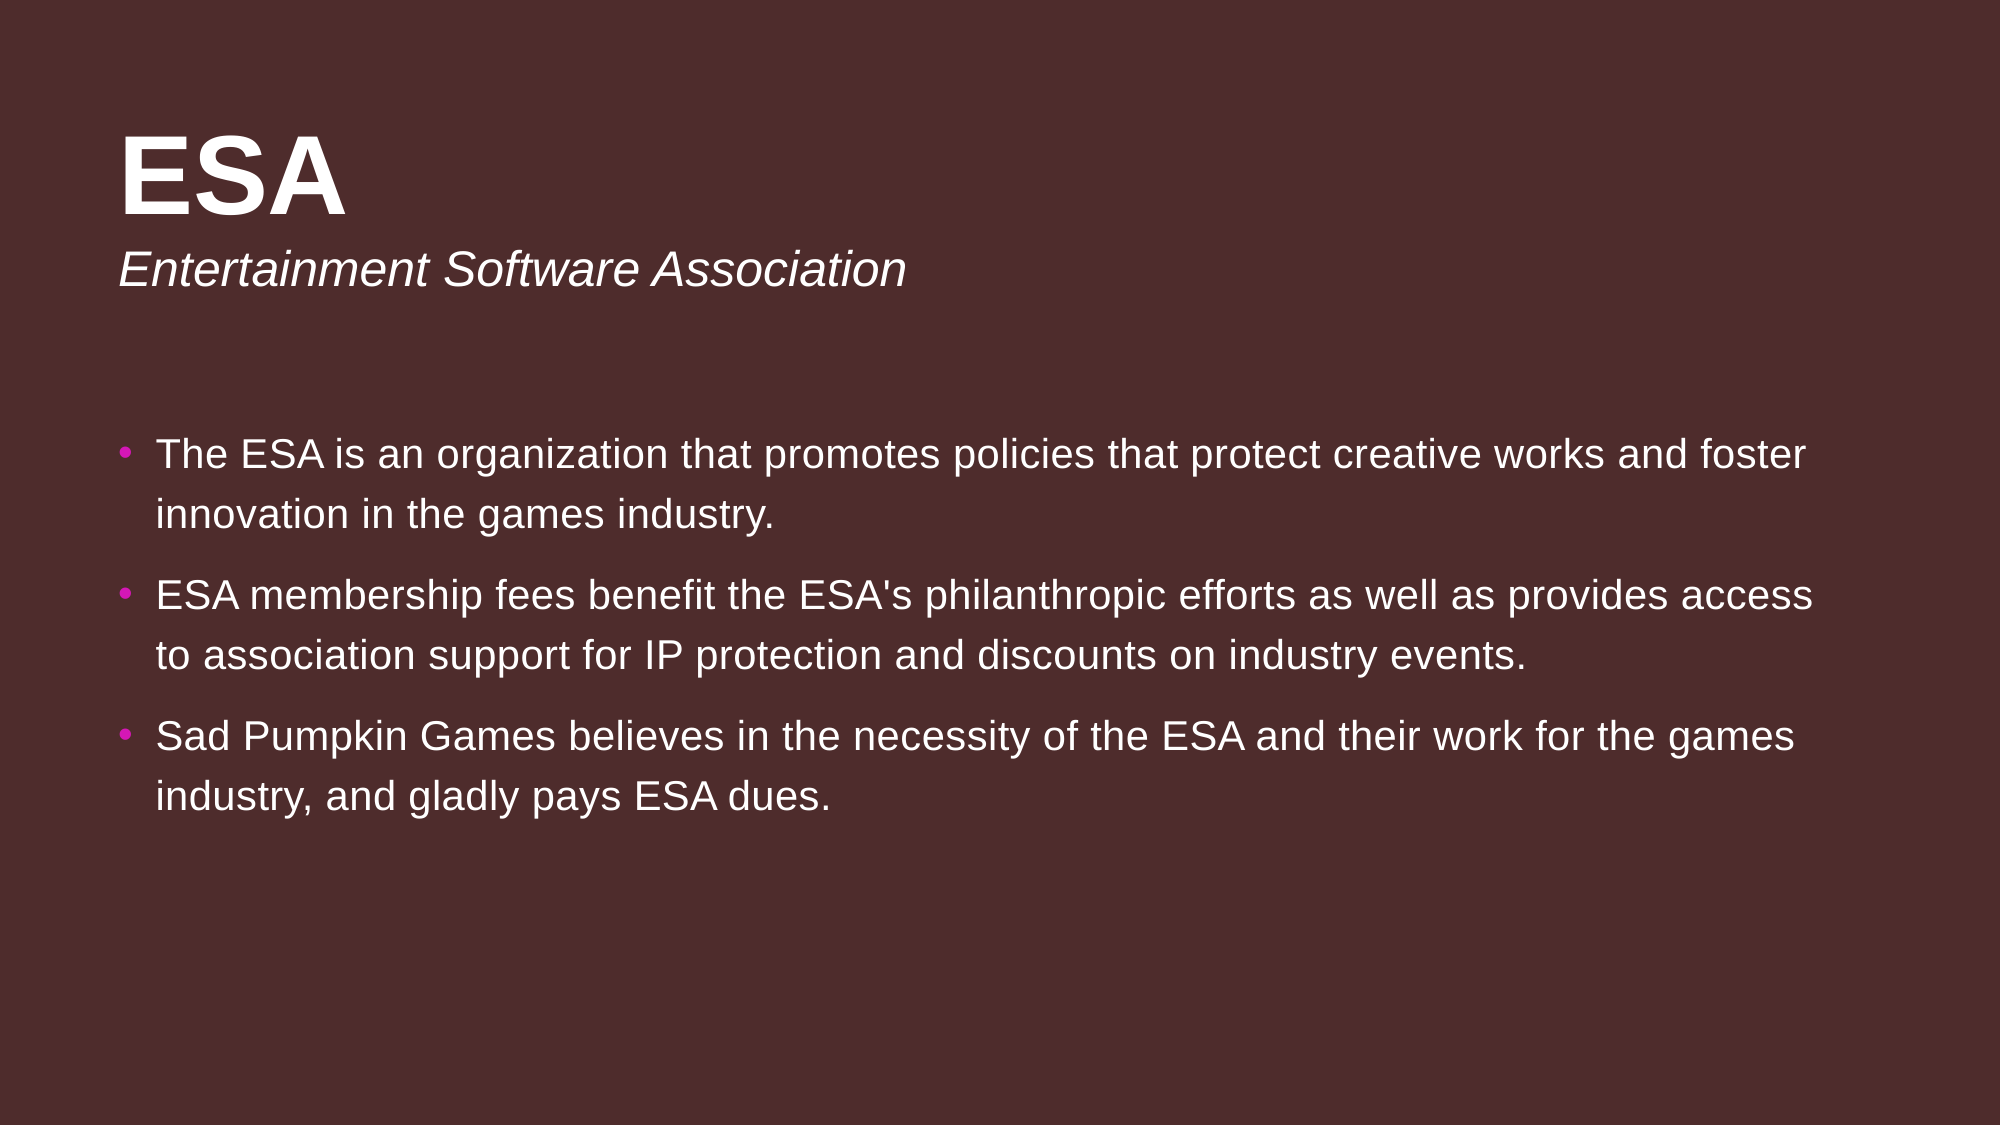

# ESA Entertainment Software Association
The ESA is an organization that promotes policies that protect creative works and foster innovation in the games industry.
ESA membership fees benefit the ESA's philanthropic efforts as well as provides access to association support for IP protection and discounts on industry events.
Sad Pumpkin Games believes in the necessity of the ESA and their work for the games industry, and gladly pays ESA dues.